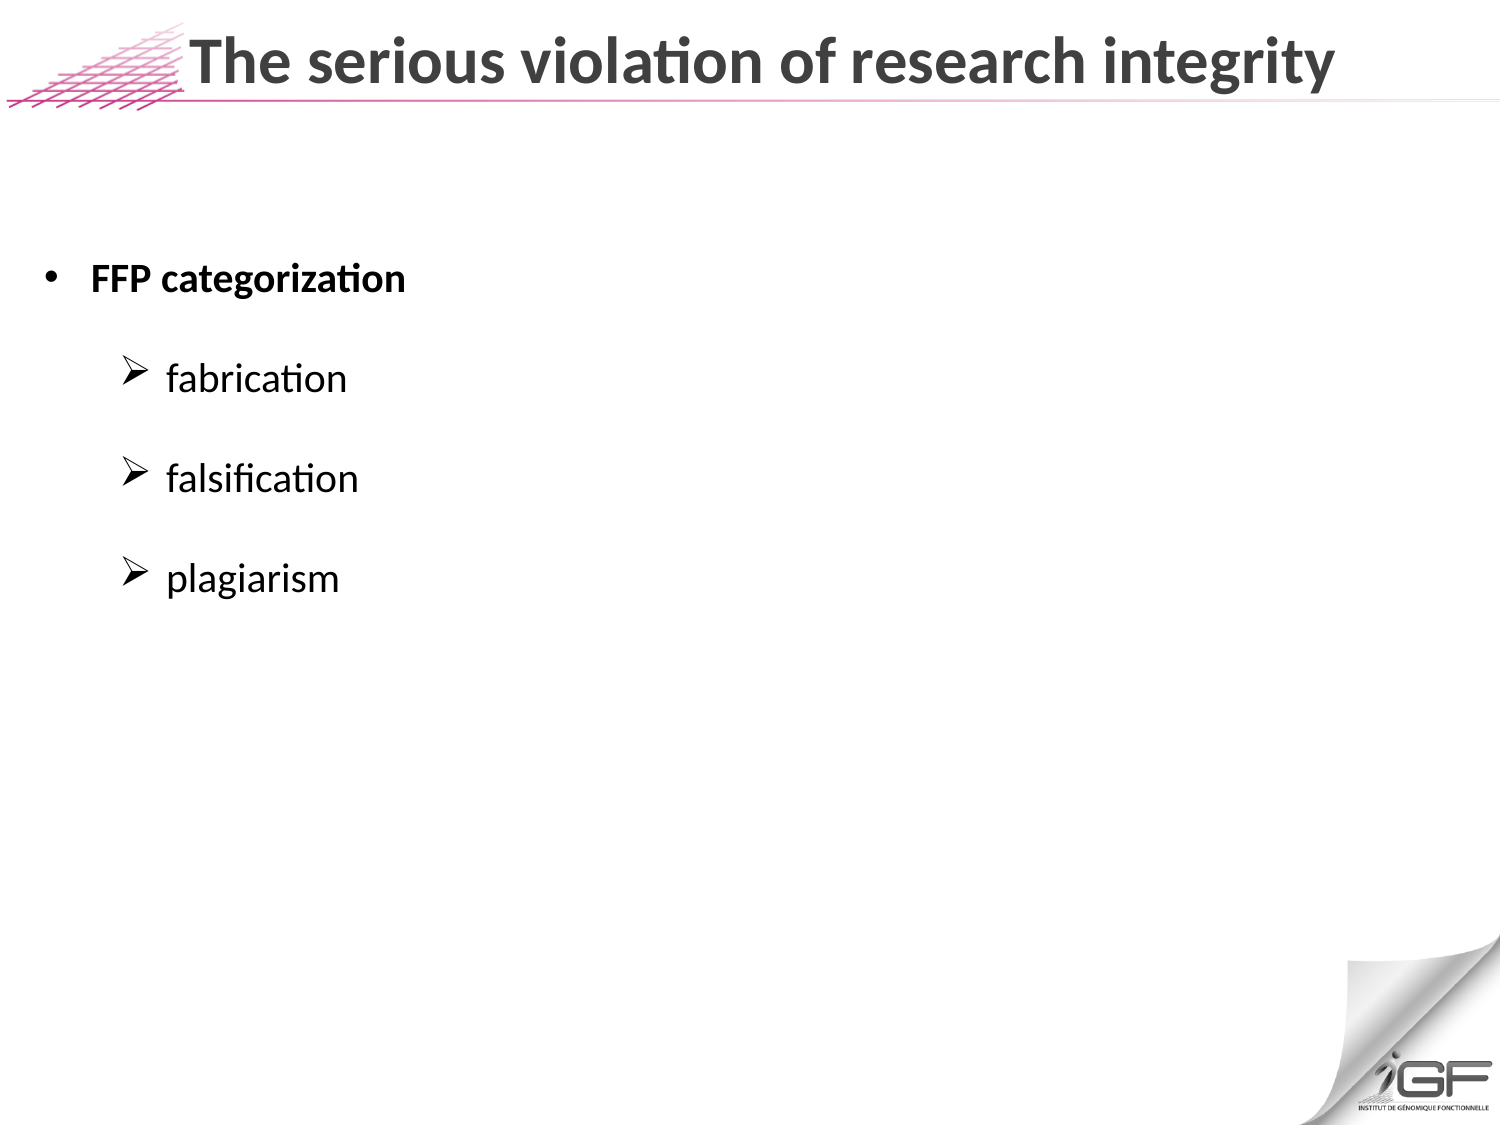

# The serious violation of research integrity
FFP categorization

fabrication

falsification

plagiarism